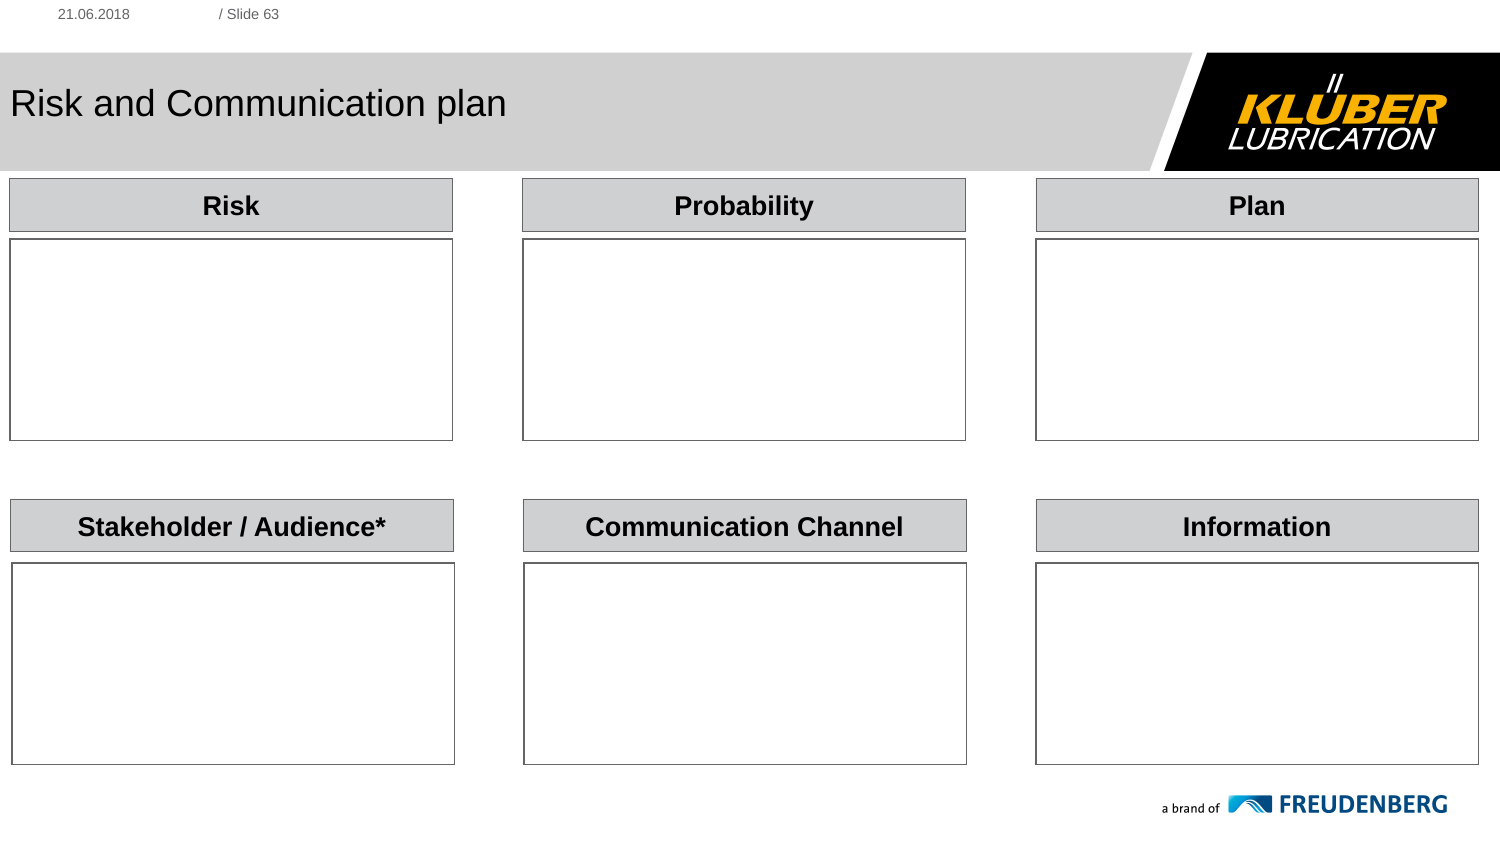

21.06.2018
/ Slide 63
# Risk and Communication plan
Risk
Probability
Plan

Stakeholder / Audience*
Communication Channel
Information